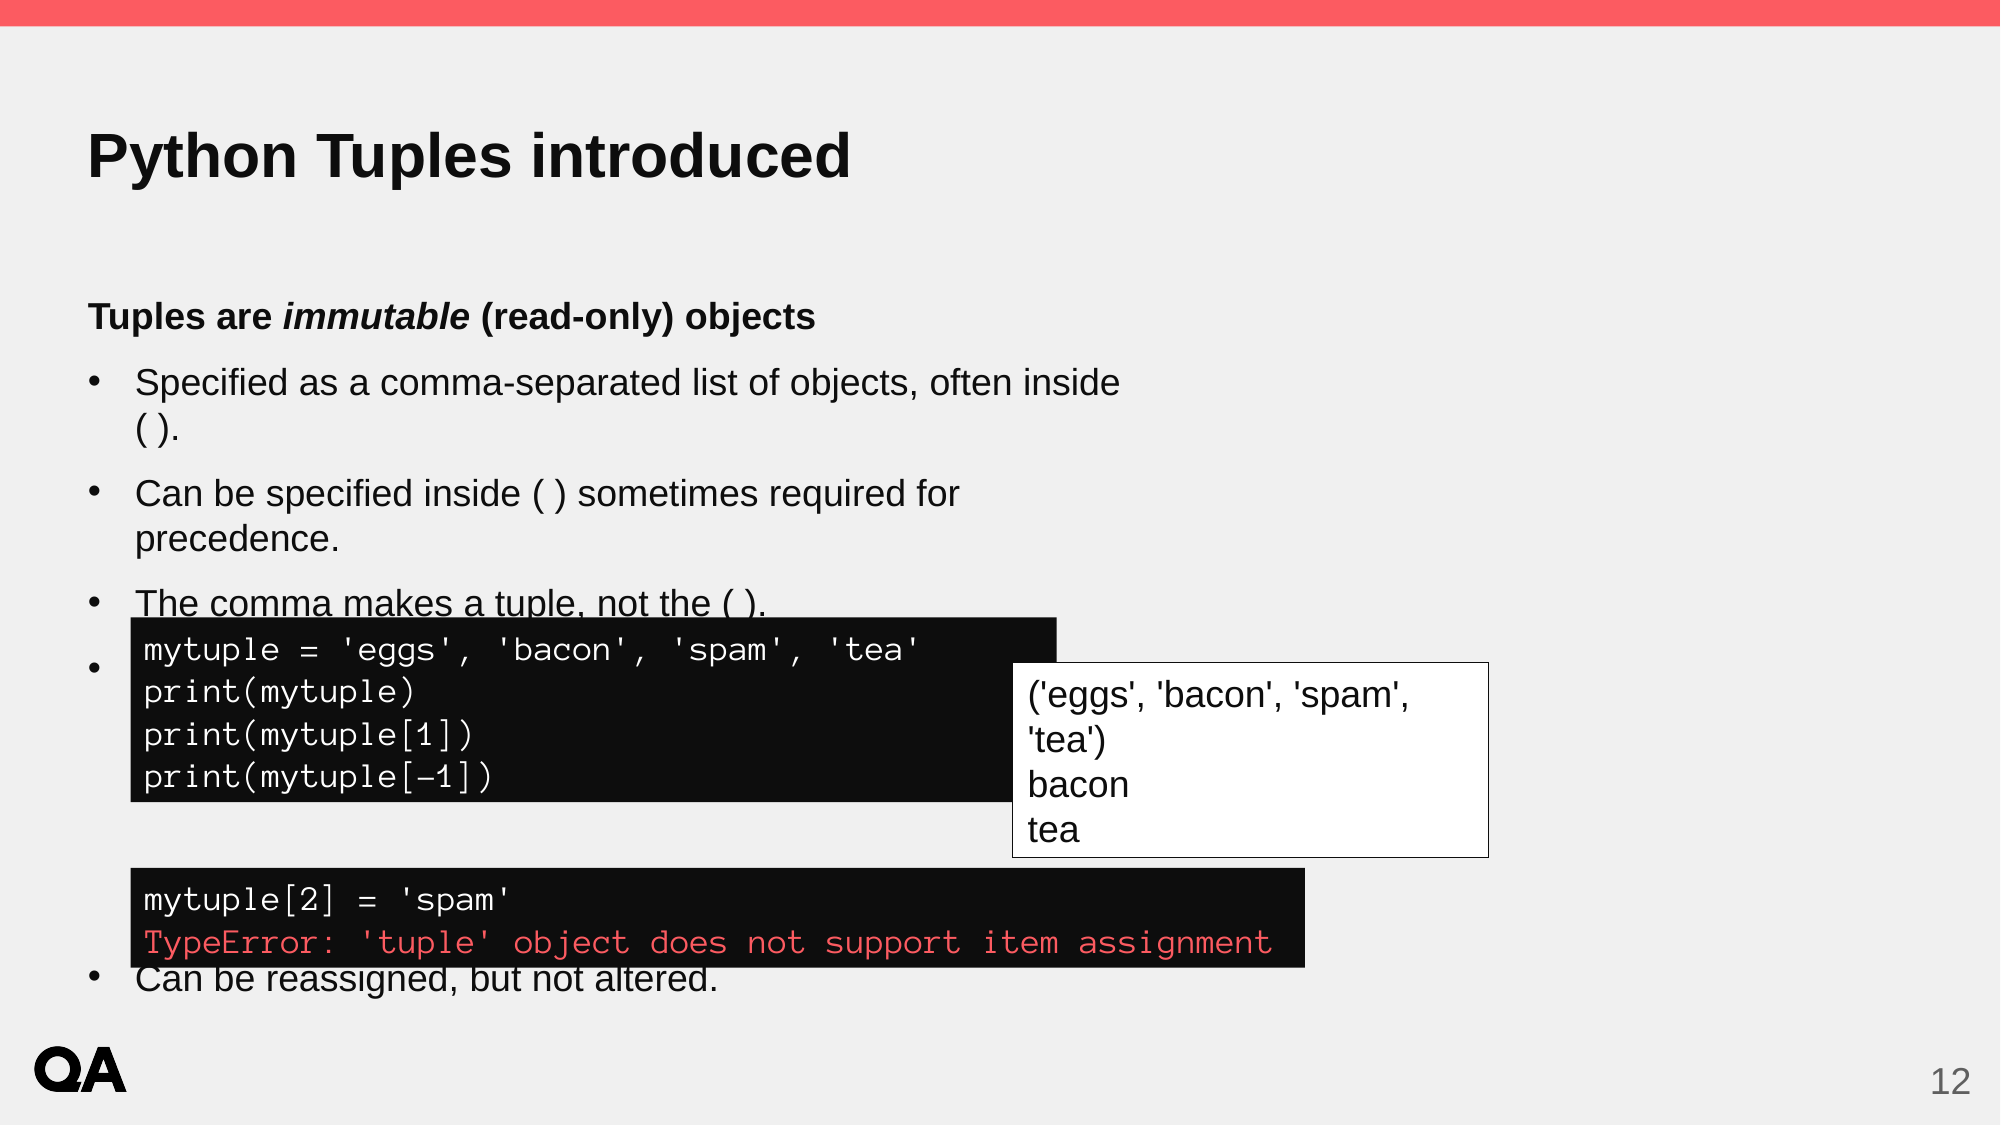

# Python Tuples introduced
Tuples are immutable (read-only) objects
Specified as a comma-separated list of objects, often inside ( ).
Can be specified inside ( ) sometimes required for precedence.
The comma makes a tuple, not the ( ).
Indexed like lists starting from 0 on the LHS or -1 on the RHS.

Can be reassigned, but not altered.

mytuple = 'eggs', 'bacon', 'spam', 'tea'
print(mytuple)
print(mytuple[1])
print(mytuple[-1])
('eggs', 'bacon', 'spam', 'tea')
bacon
tea
mytuple[2] = 'spam'
TypeError: 'tuple' object does not support item assignment
12